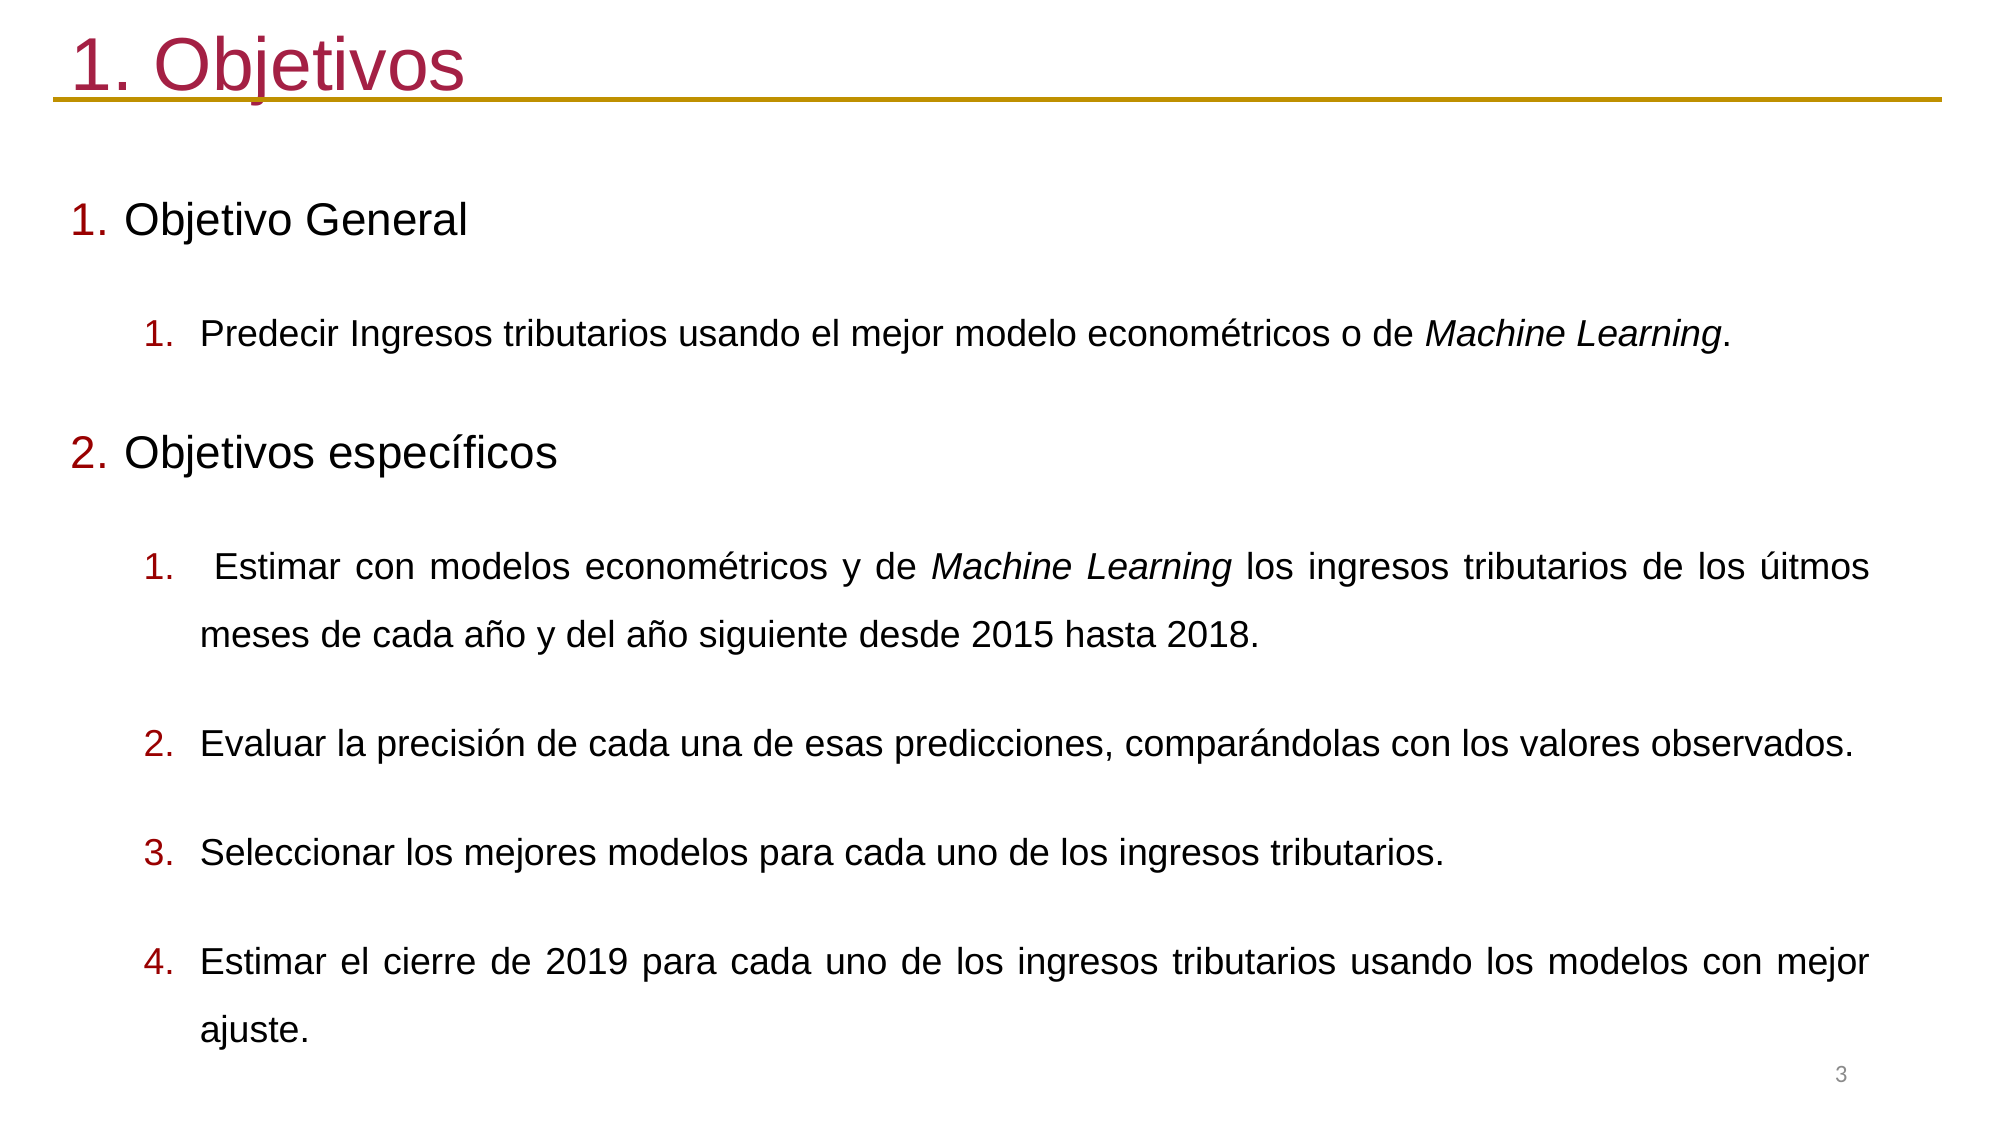

1. Objetivos
Objetivo General
Predecir Ingresos tributarios usando el mejor modelo econométricos o de Machine Learning.
Objetivos específicos
 Estimar con modelos econométricos y de Machine Learning los ingresos tributarios de los úitmos meses de cada año y del año siguiente desde 2015 hasta 2018.
Evaluar la precisión de cada una de esas predicciones, comparándolas con los valores observados.
Seleccionar los mejores modelos para cada uno de los ingresos tributarios.
Estimar el cierre de 2019 para cada uno de los ingresos tributarios usando los modelos con mejor ajuste.
3